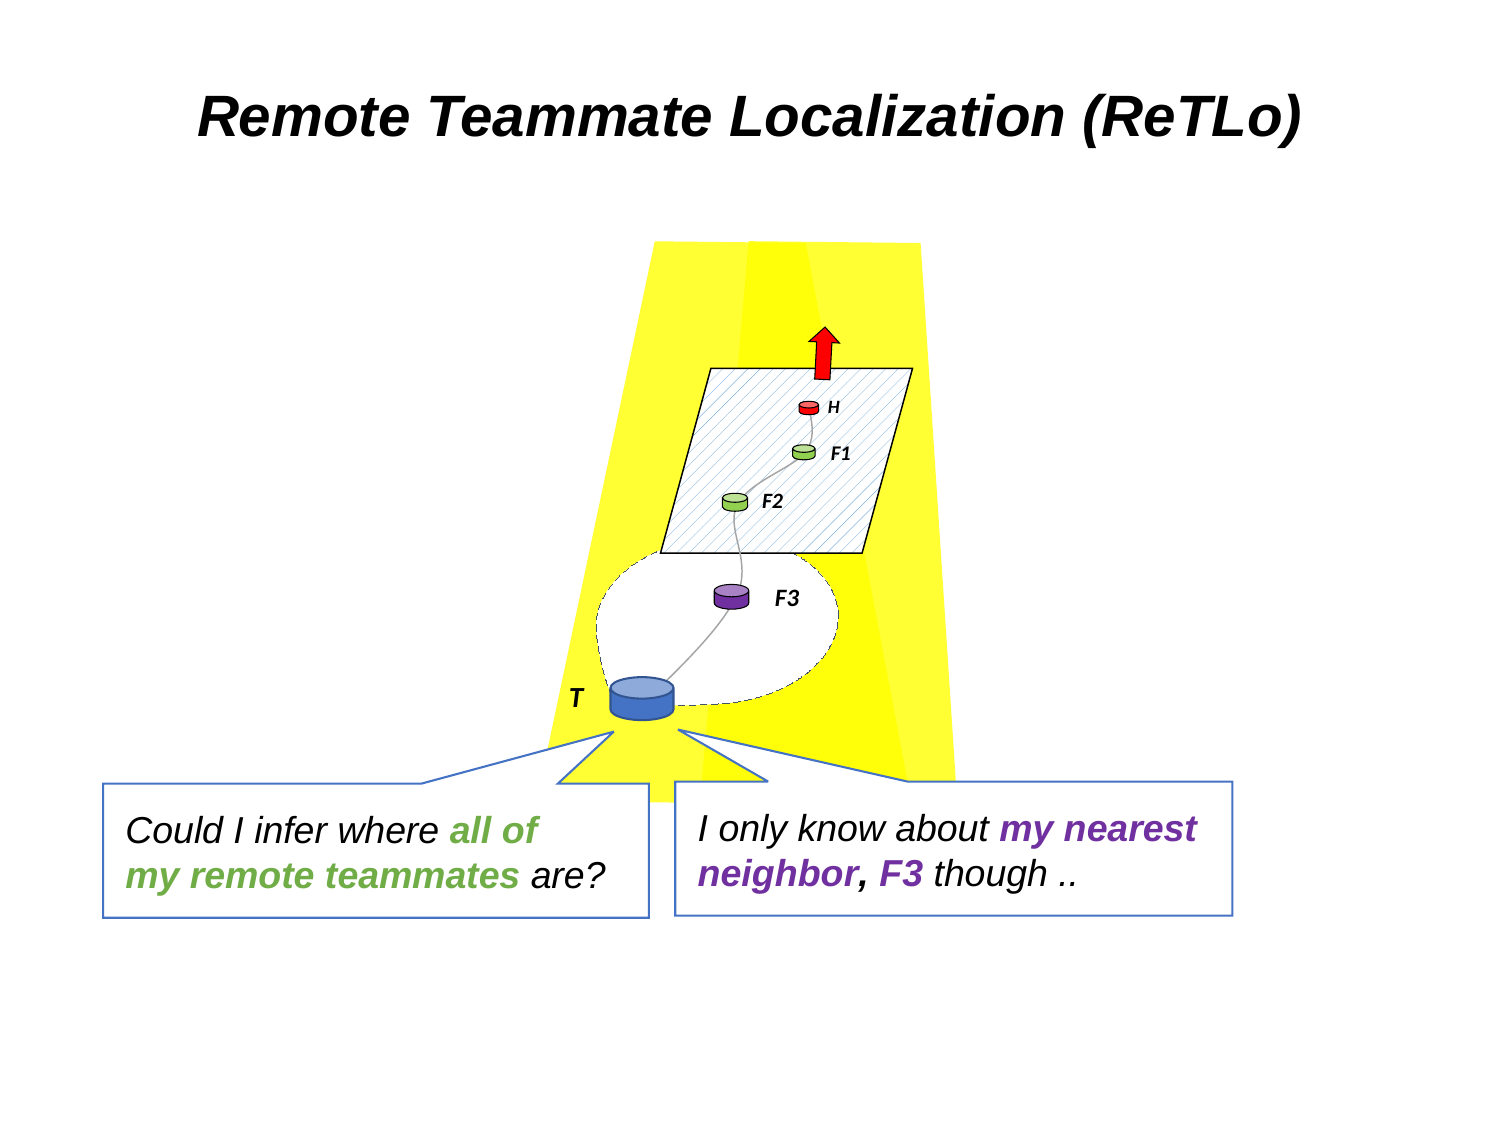

# Remote Teammate Localization (ReTLo)

H

F1

F2

F3

T

I only know about my nearest neighbor, F3 though ..

Could I infer where all of
my remote teammates are?